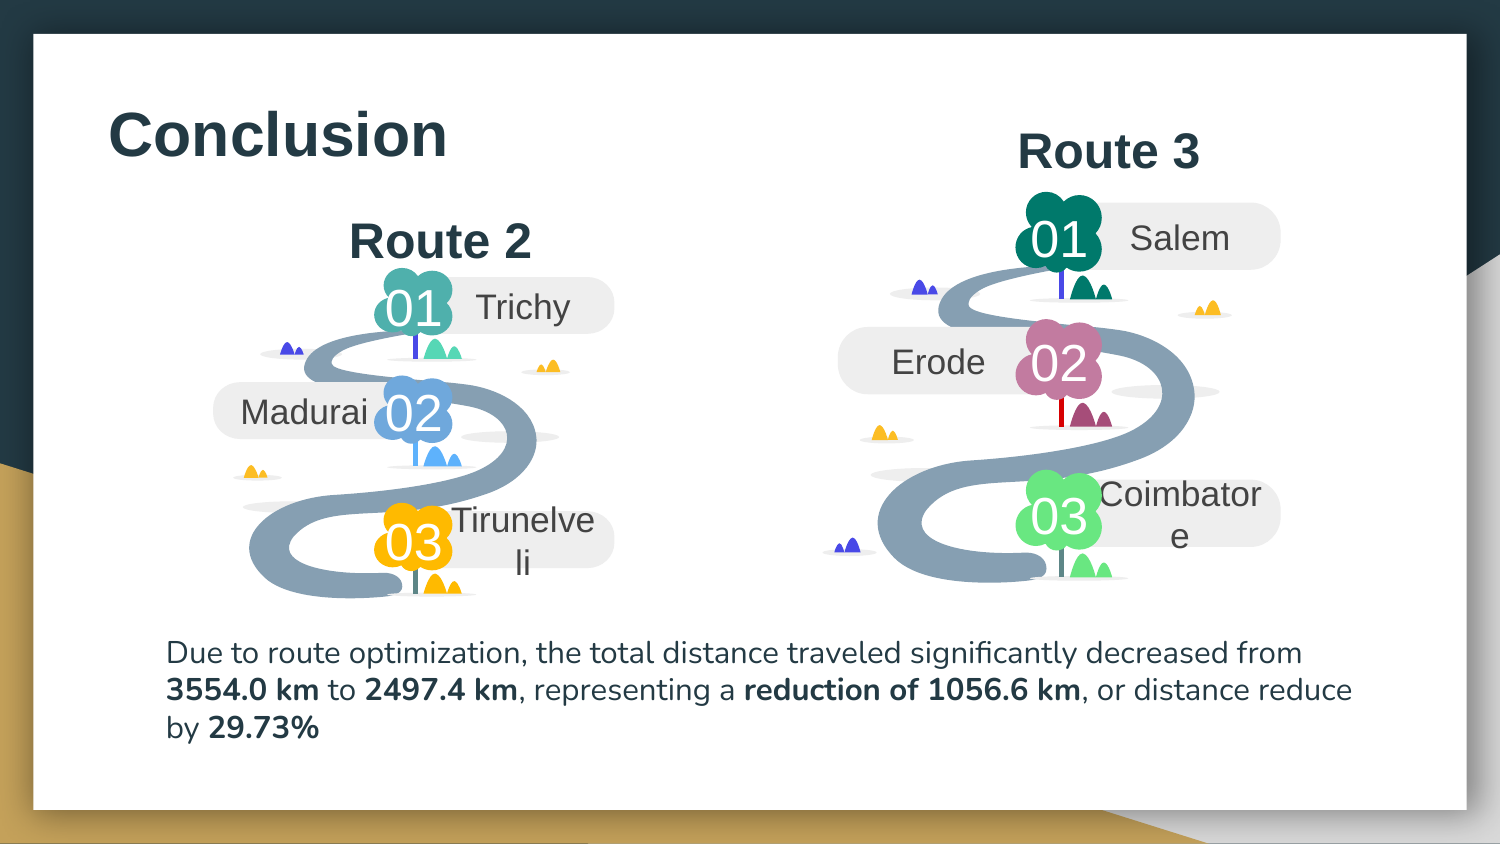

Conclusion
Route 3

Salem
01

Erode
02

Coimbatore
03

Route 2

Trichy
01

Madurai
02

Tirunelveli
03
# Due to route optimization, the total distance traveled significantly decreased from 3554.0 km to 2497.4 km, representing a reduction of 1056.6 km, or distance reduce by 29.73%